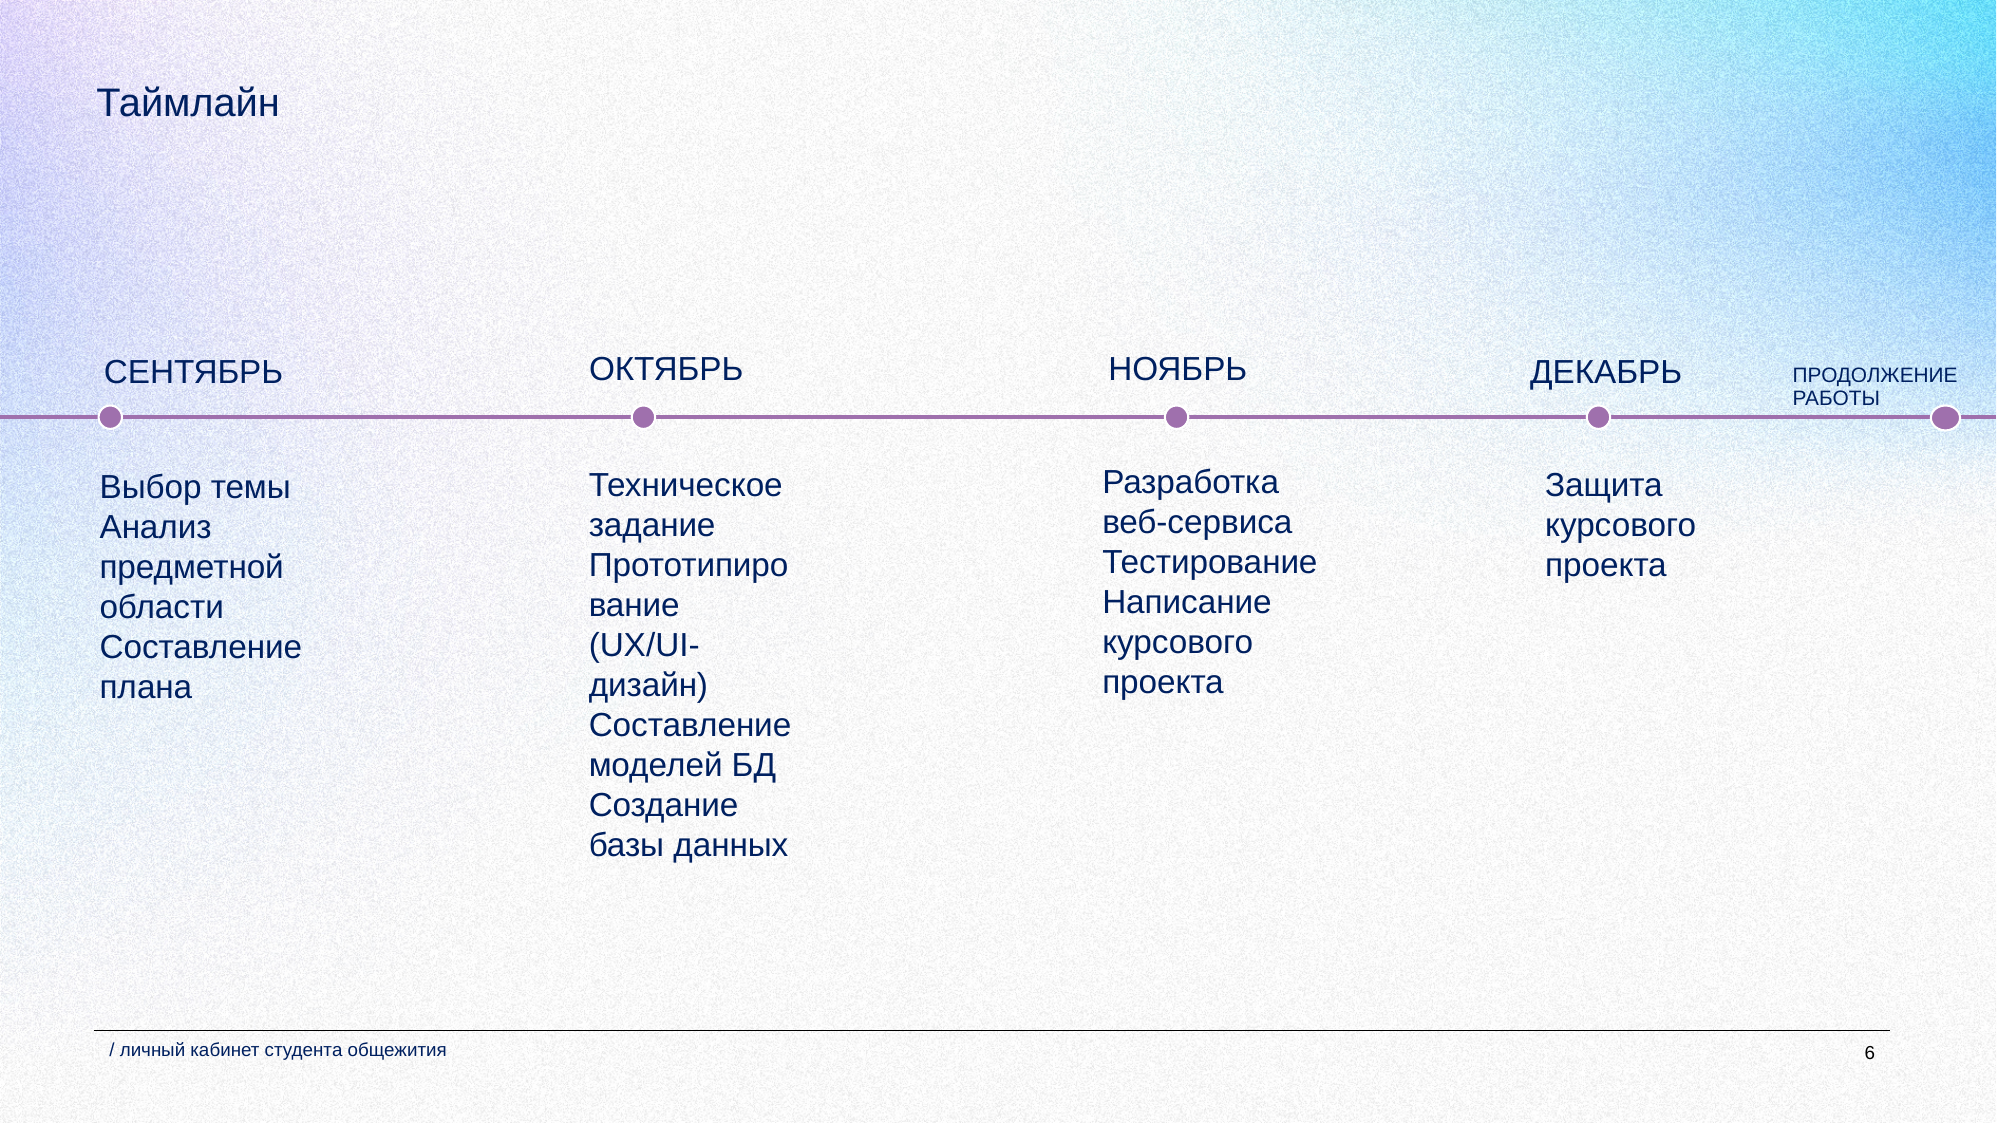

# Таймлайн
Ноябрь
Октябрь
Декабрь
сентябрь
Продолжение работы

Разработка веб-сервиса
Тестирование
Написание курсового проекта
Защита курсового проекта

Техническое задание
Прототипирование (UX/UI-
дизайн)
Составление моделей БД
Создание базы данных

Выбор темы
Анализ предметной области
Составление плана

/ личный кабинет студента общежития
6